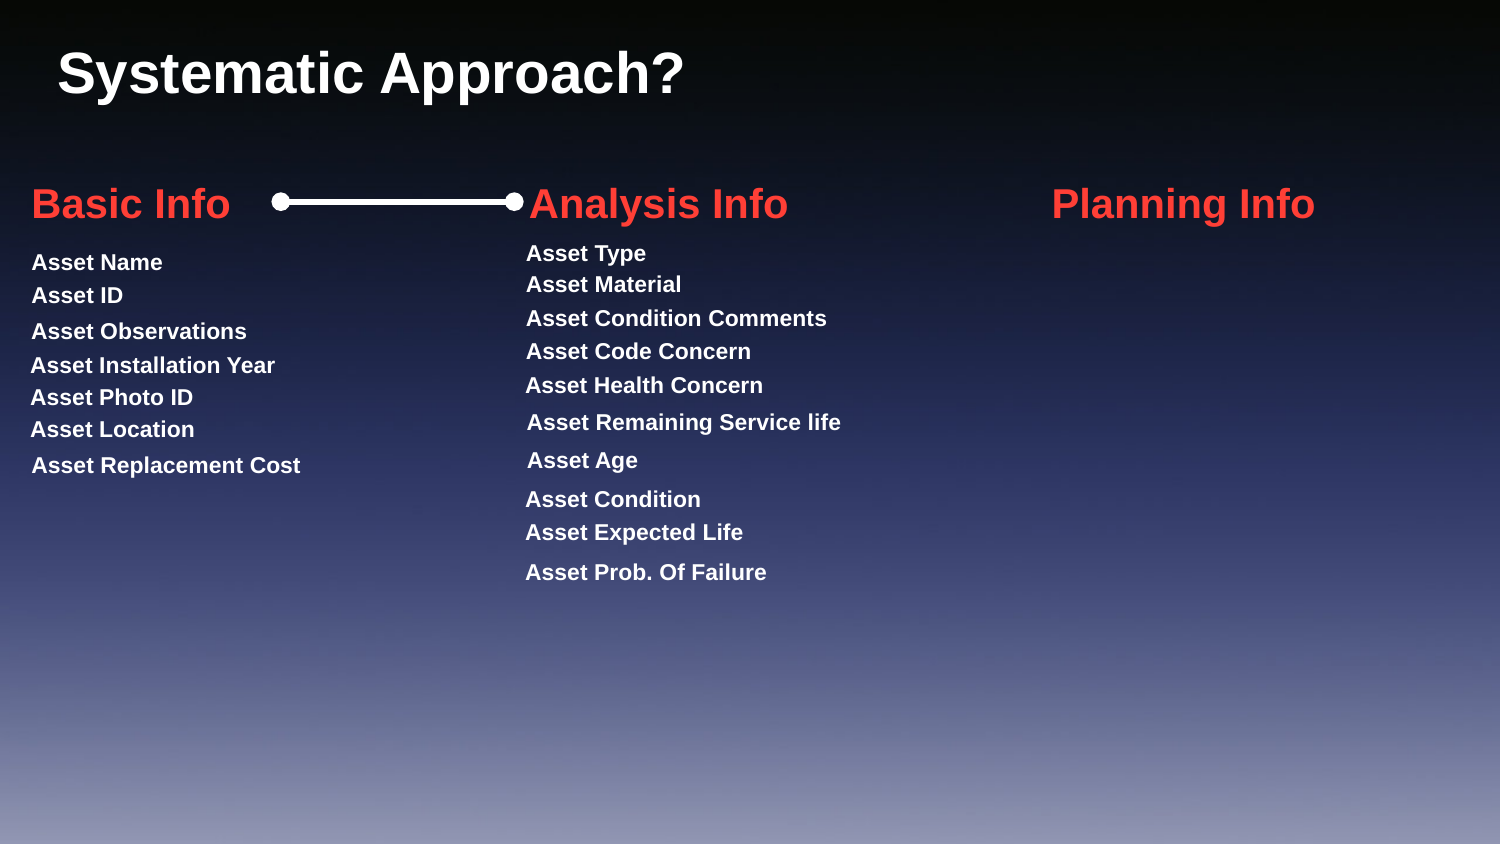

Systematic Approach?
Basic Info
Analysis Info
Planning Info
Asset Type
Asset Name
Asset Material
Asset ID
Asset Condition Comments
Asset Observations
Asset Code Concern
Asset Installation Year
Asset Health Concern
Asset Photo ID
Asset Remaining Service life
Asset Location
Asset Age
Asset Replacement Cost
Asset Condition
Asset Expected Life
Asset Prob. Of Failure